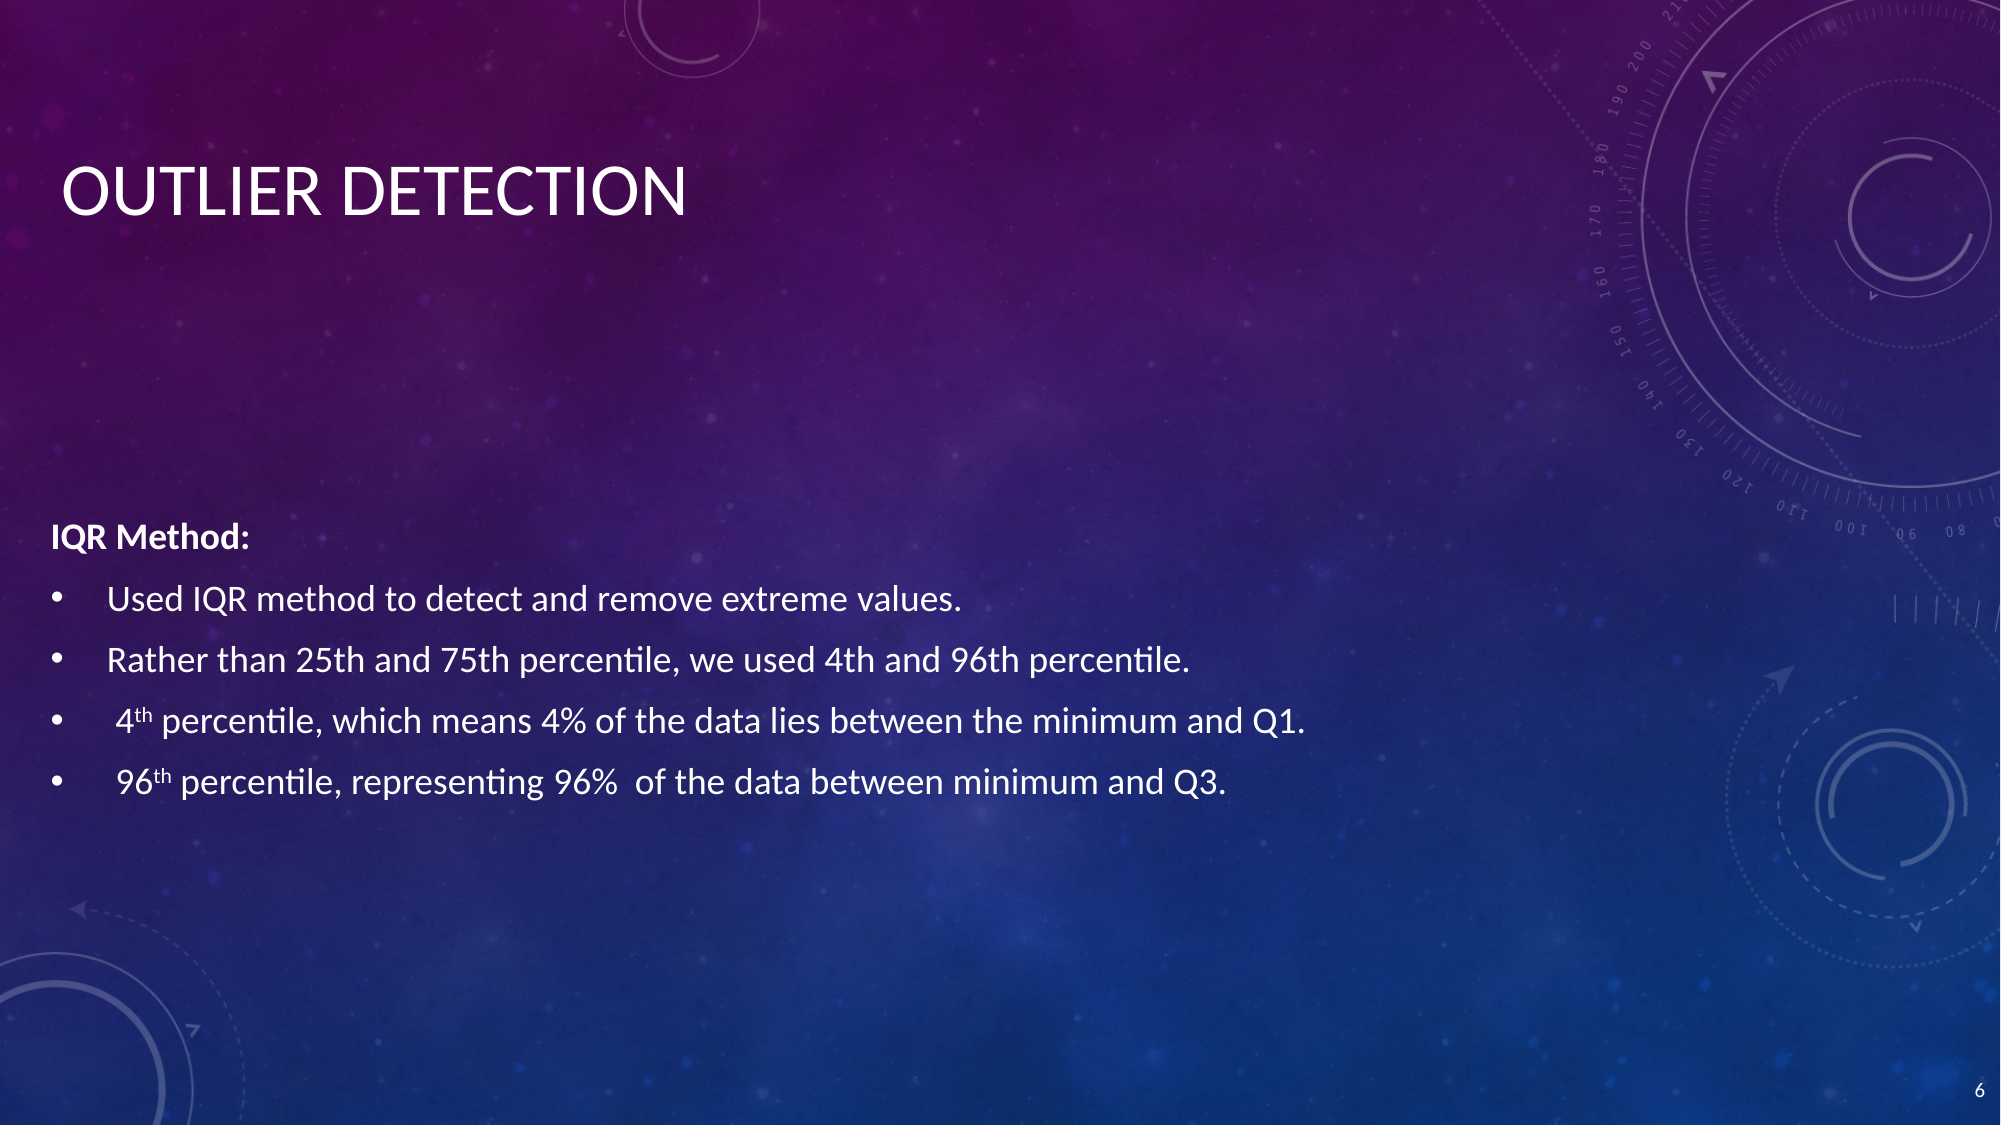

# Outlier Detection
IQR Method:
Used IQR method to detect and remove extreme values.
Rather than 25th and 75th percentile, we used 4th and 96th percentile.
 4th percentile, which means 4% of the data lies between the minimum and Q1.
 96th percentile, representing 96%  of the data between minimum and Q3.

6